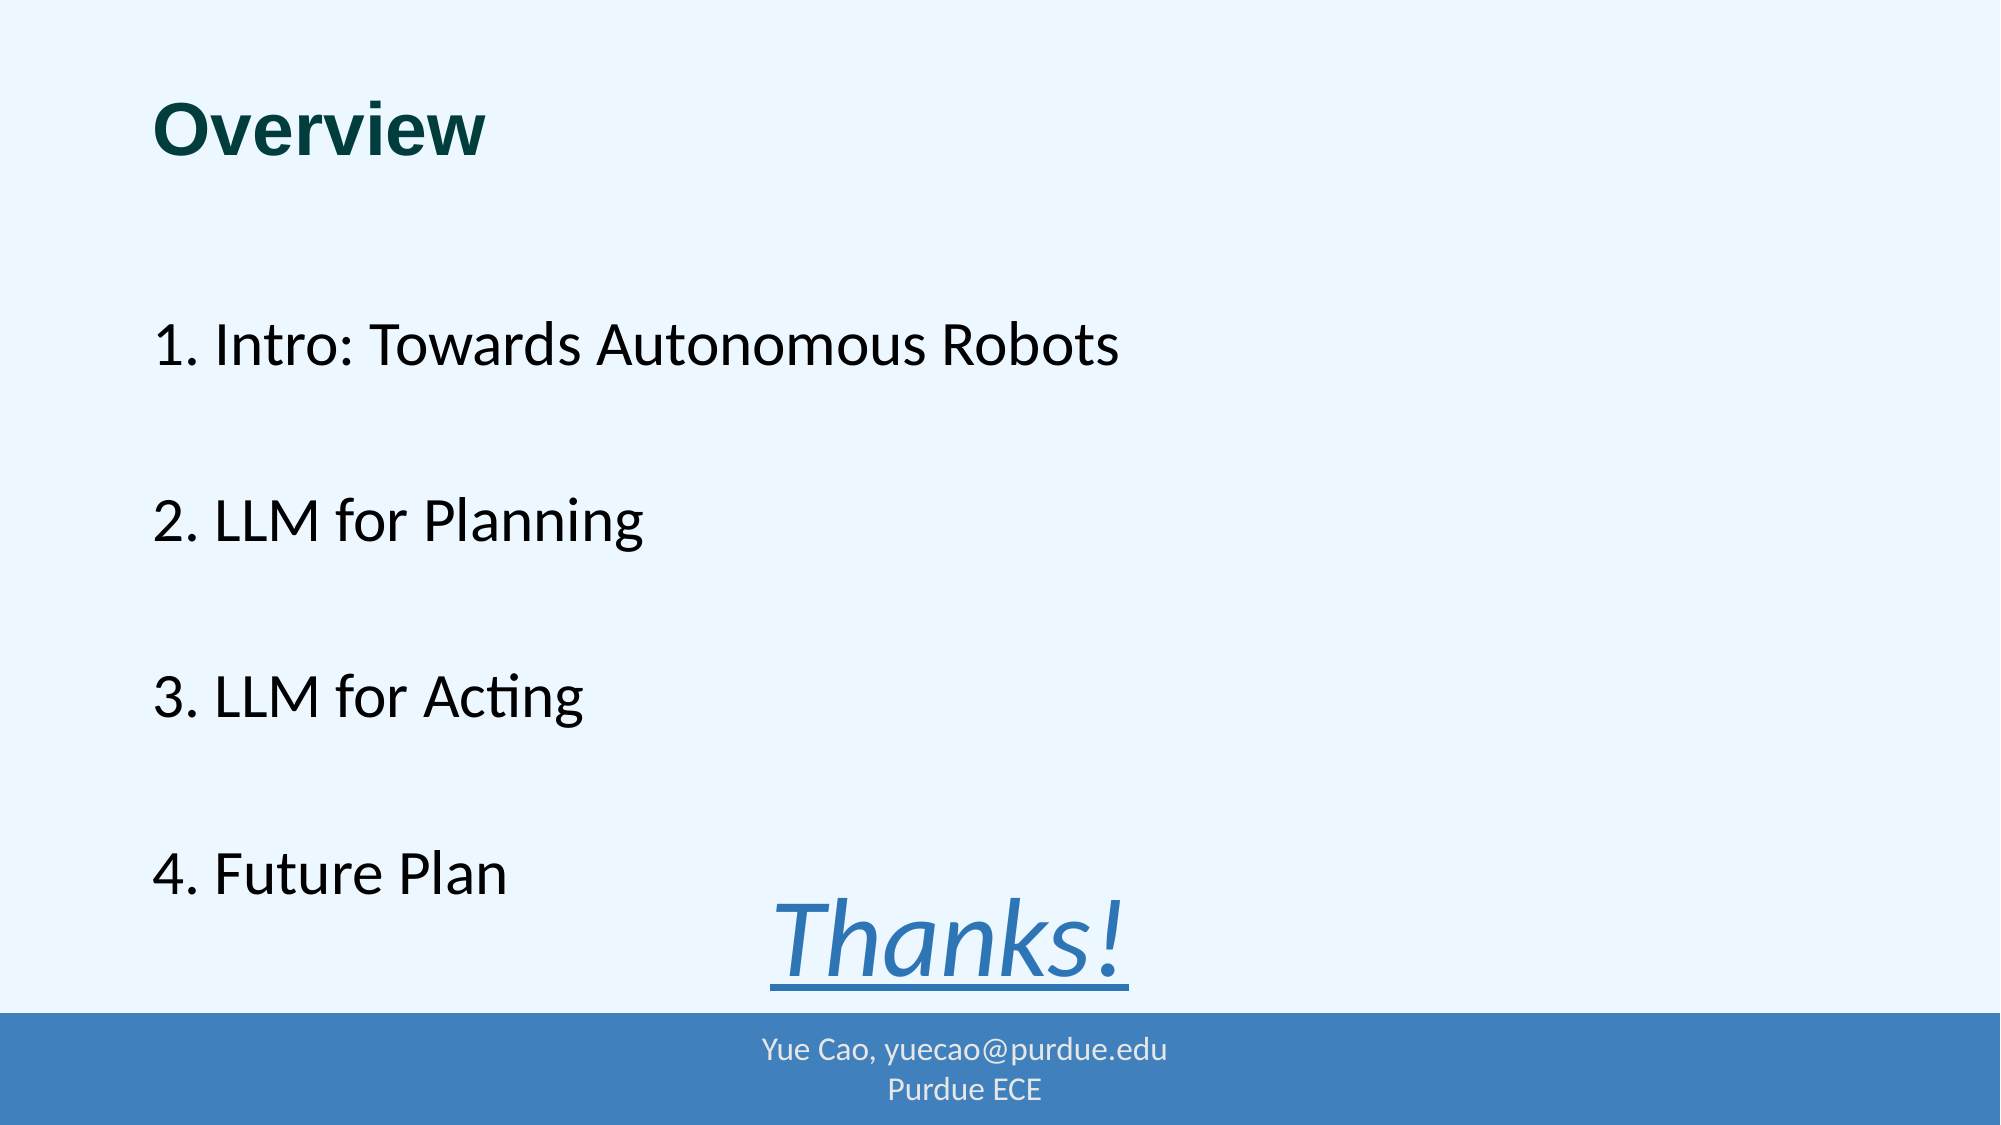

# Overview
1. Intro: Towards Autonomous Robots

2. LLM for Planning

3. LLM for Acting

4. Future Plan

Thanks!
Yue Cao, yuecao@purdue.edu
Purdue ECE